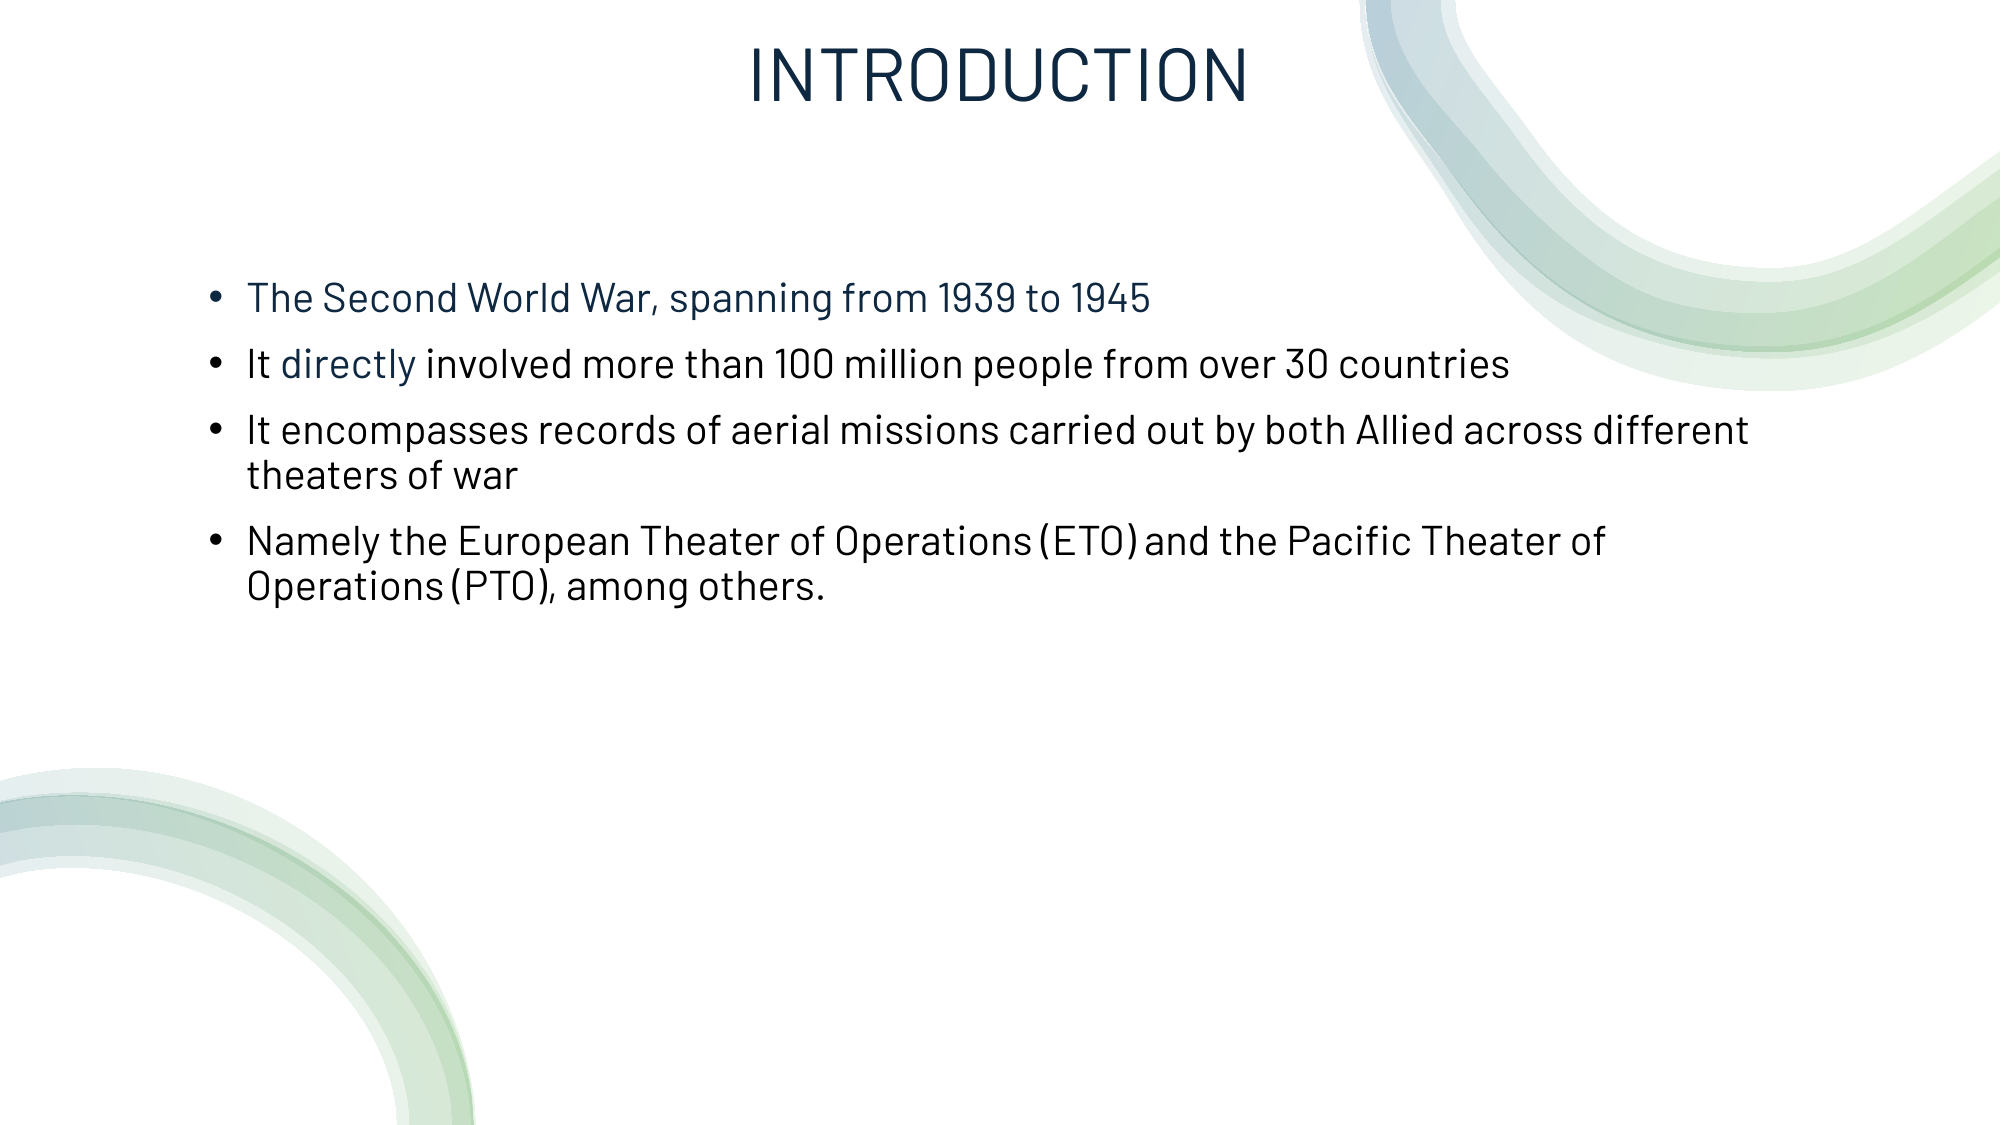

# INTRODUCTION
The Second World War, spanning from 1939 to 1945
It directly involved more than 100 million people from over 30 countries
It encompasses records of aerial missions carried out by both Allied across different theaters of war
Namely the European Theater of Operations (ETO) and the Pacific Theater of Operations (PTO), among others.